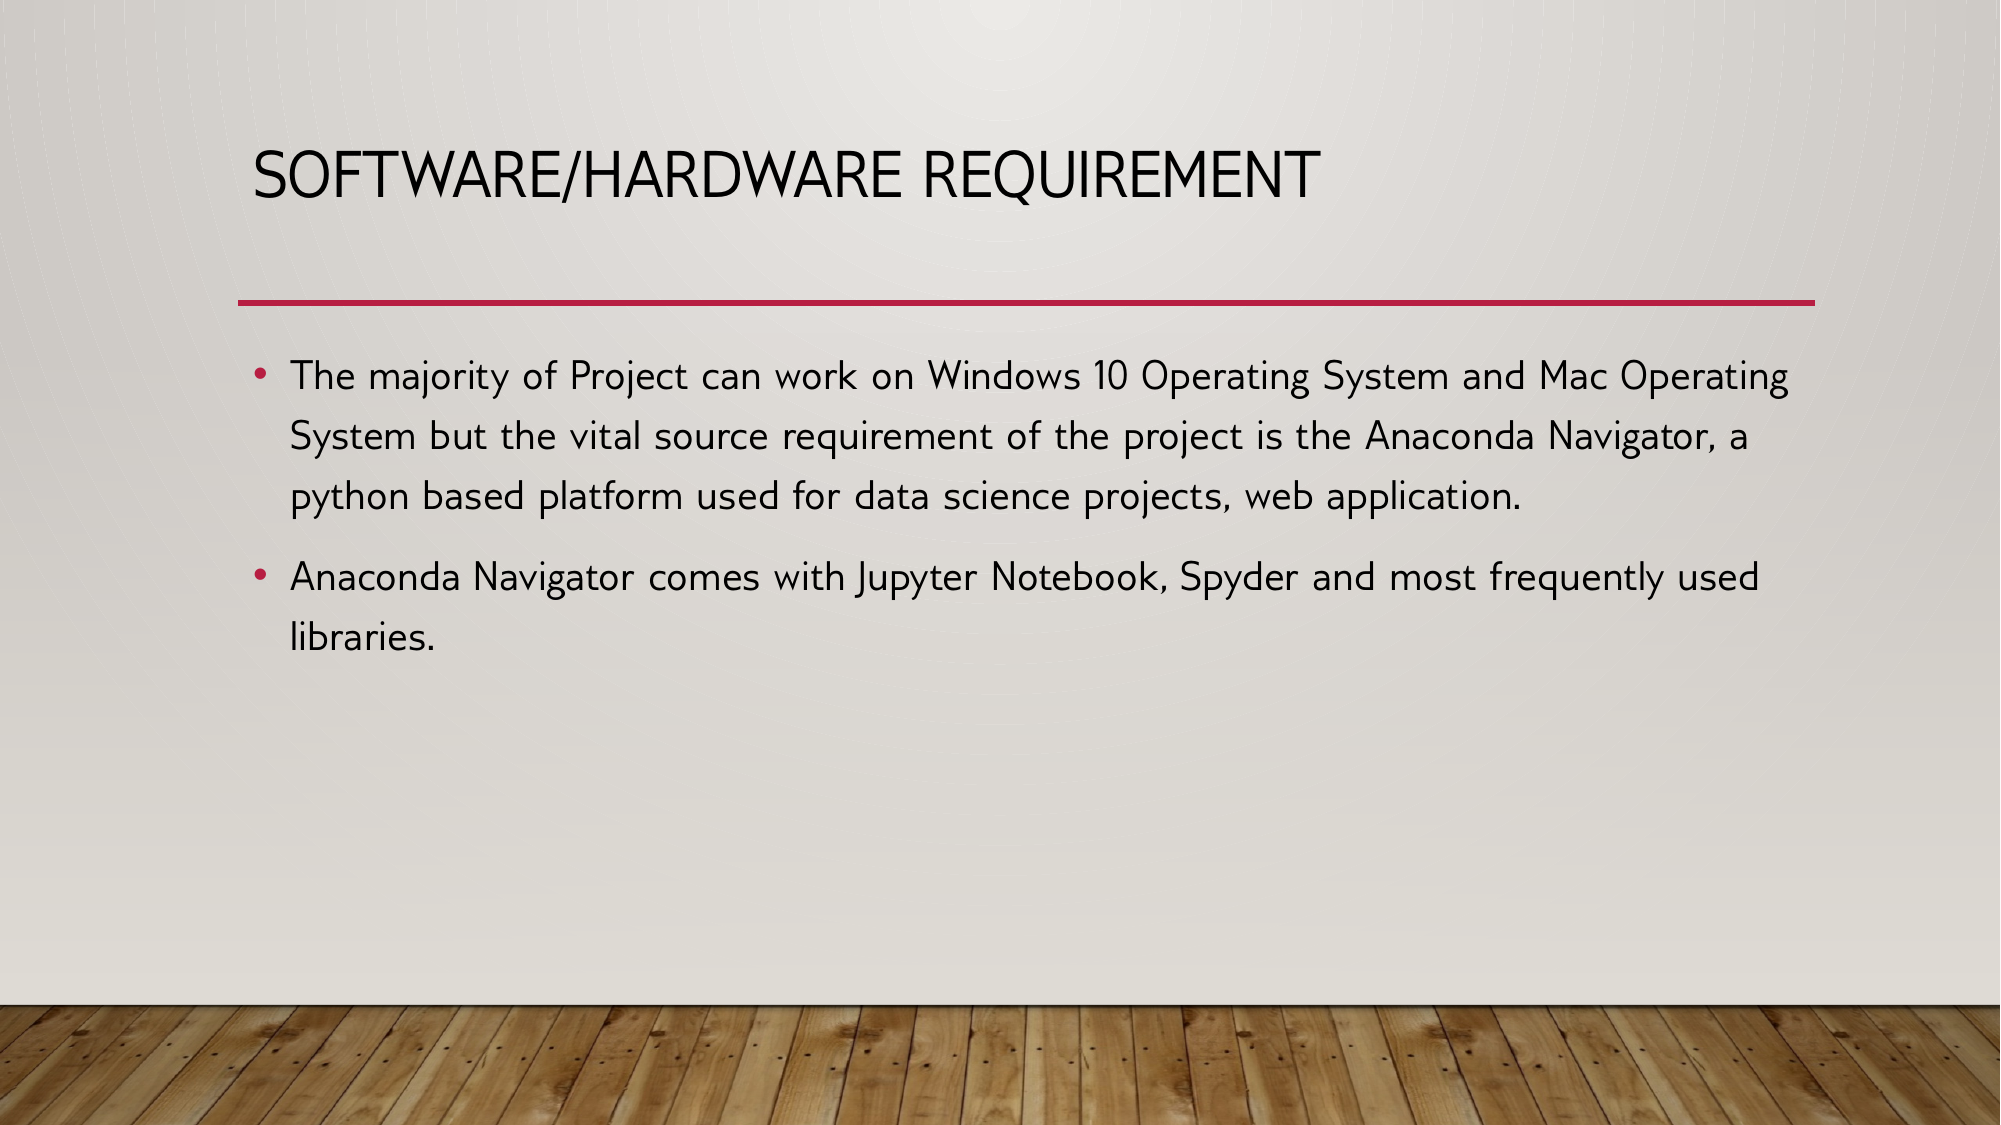

# Software/hardware requirement
The majority of Project can work on Windows 10 Operating System and Mac Operating System but the vital source requirement of the project is the Anaconda Navigator, a python based platform used for data science projects, web application.
Anaconda Navigator comes with Jupyter Notebook, Spyder and most frequently used libraries.